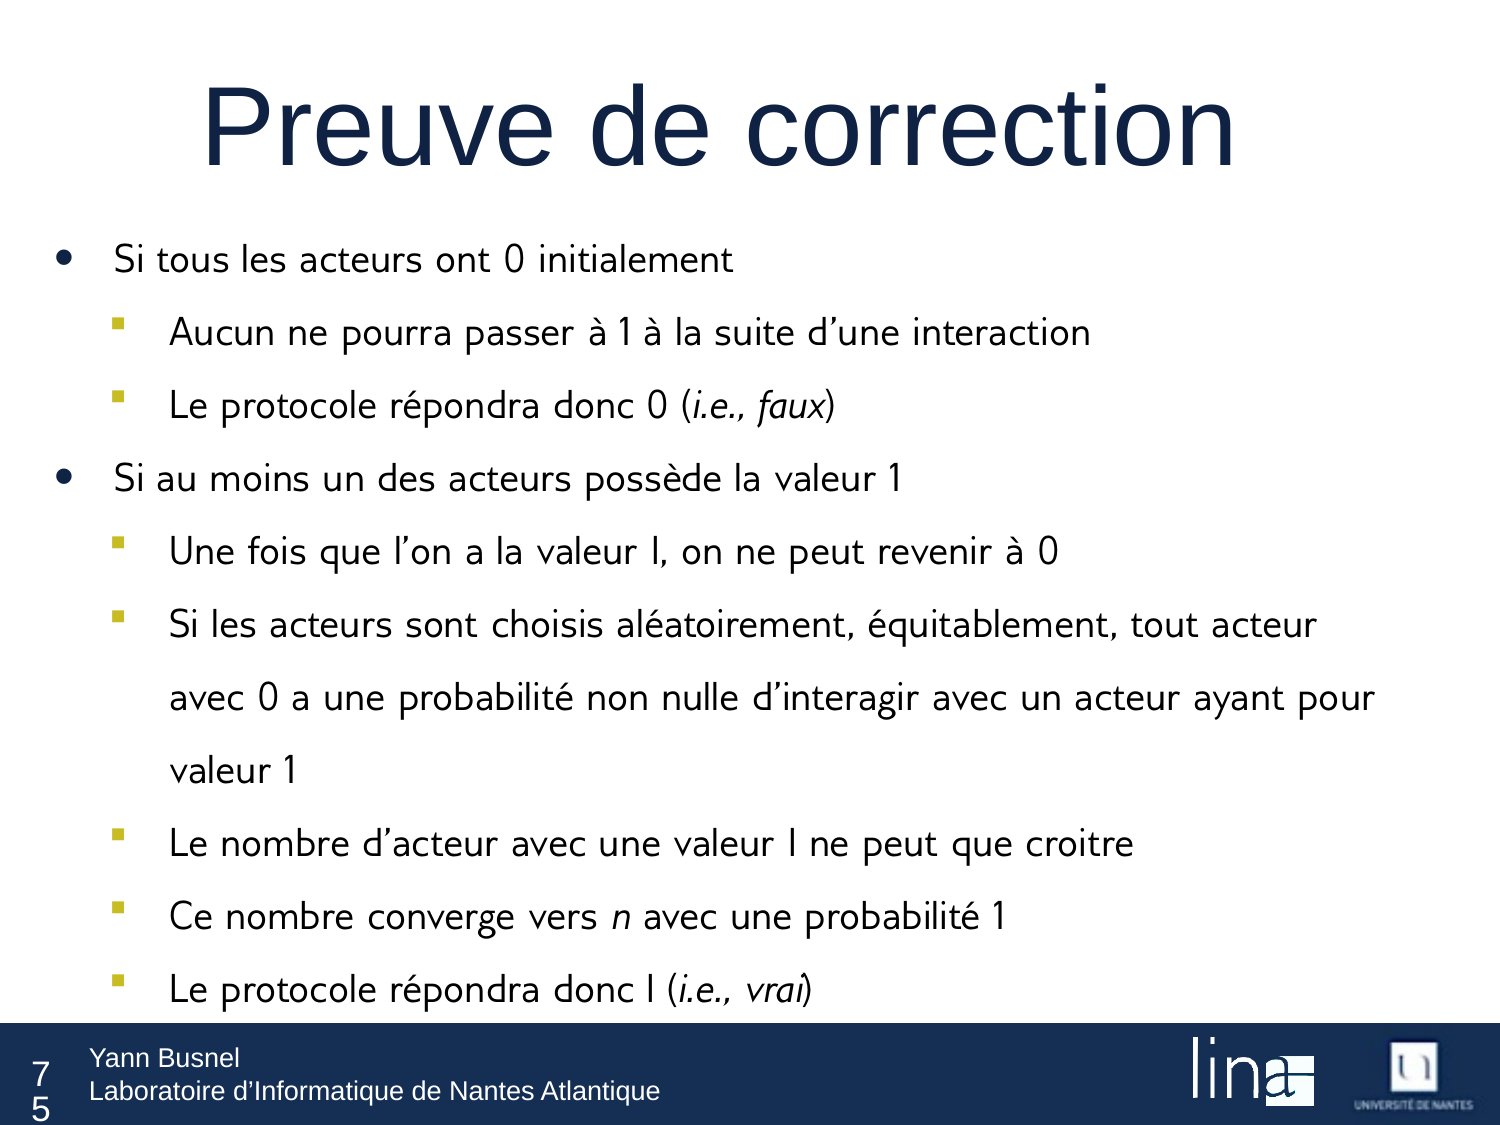

# Preuve de correction
Si tous les acteurs ont 0 initialement
Aucun ne pourra passer à 1 à la suite d’une interaction
Le protocole répondra donc 0 (i.e., faux)
Si au moins un des acteurs possède la valeur 1
Une fois que l’on a la valeur I, on ne peut revenir à 0
Si les acteurs sont choisis aléatoirement, équitablement, tout acteur avec 0 a une probabilité non nulle d’interagir avec un acteur ayant pour valeur 1
Le nombre d’acteur avec une valeur I ne peut que croitre
Ce nombre converge vers n avec une probabilité 1
Le protocole répondra donc I (i.e., vrai)
75